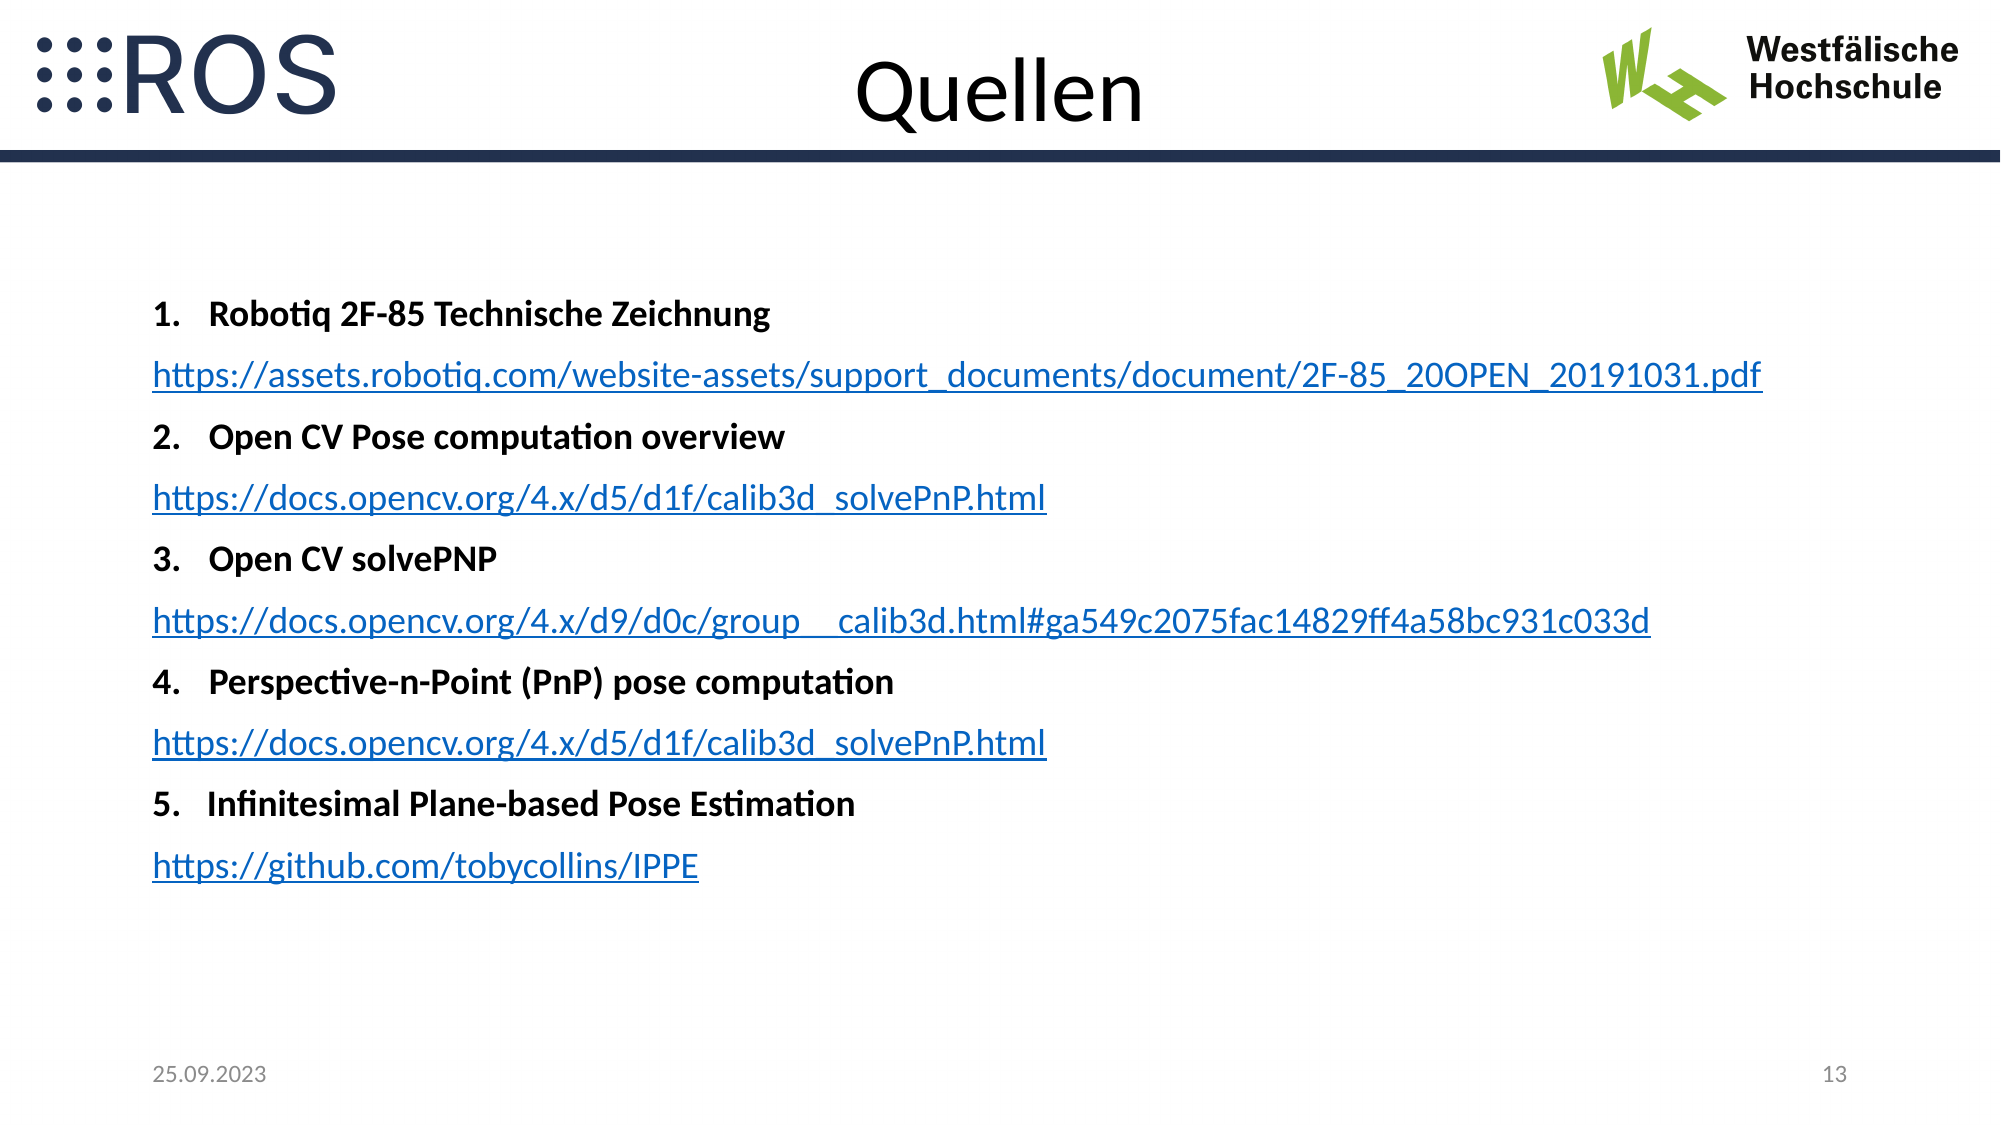

# Quellen
Robotiq 2F-85 Technische Zeichnung
https://assets.robotiq.com/website-assets/support_documents/document/2F-85_20OPEN_20191031.pdf
Open CV Pose computation overview
https://docs.opencv.org/4.x/d5/d1f/calib3d_solvePnP.html
Open CV solvePNP
https://docs.opencv.org/4.x/d9/d0c/group__calib3d.html#ga549c2075fac14829ff4a58bc931c033d
Perspective-n-Point (PnP) pose computation
https://docs.opencv.org/4.x/d5/d1f/calib3d_solvePnP.html
5.   Infinitesimal Plane-based Pose Estimation
https://github.com/tobycollins/IPPE
25.09.2023
13